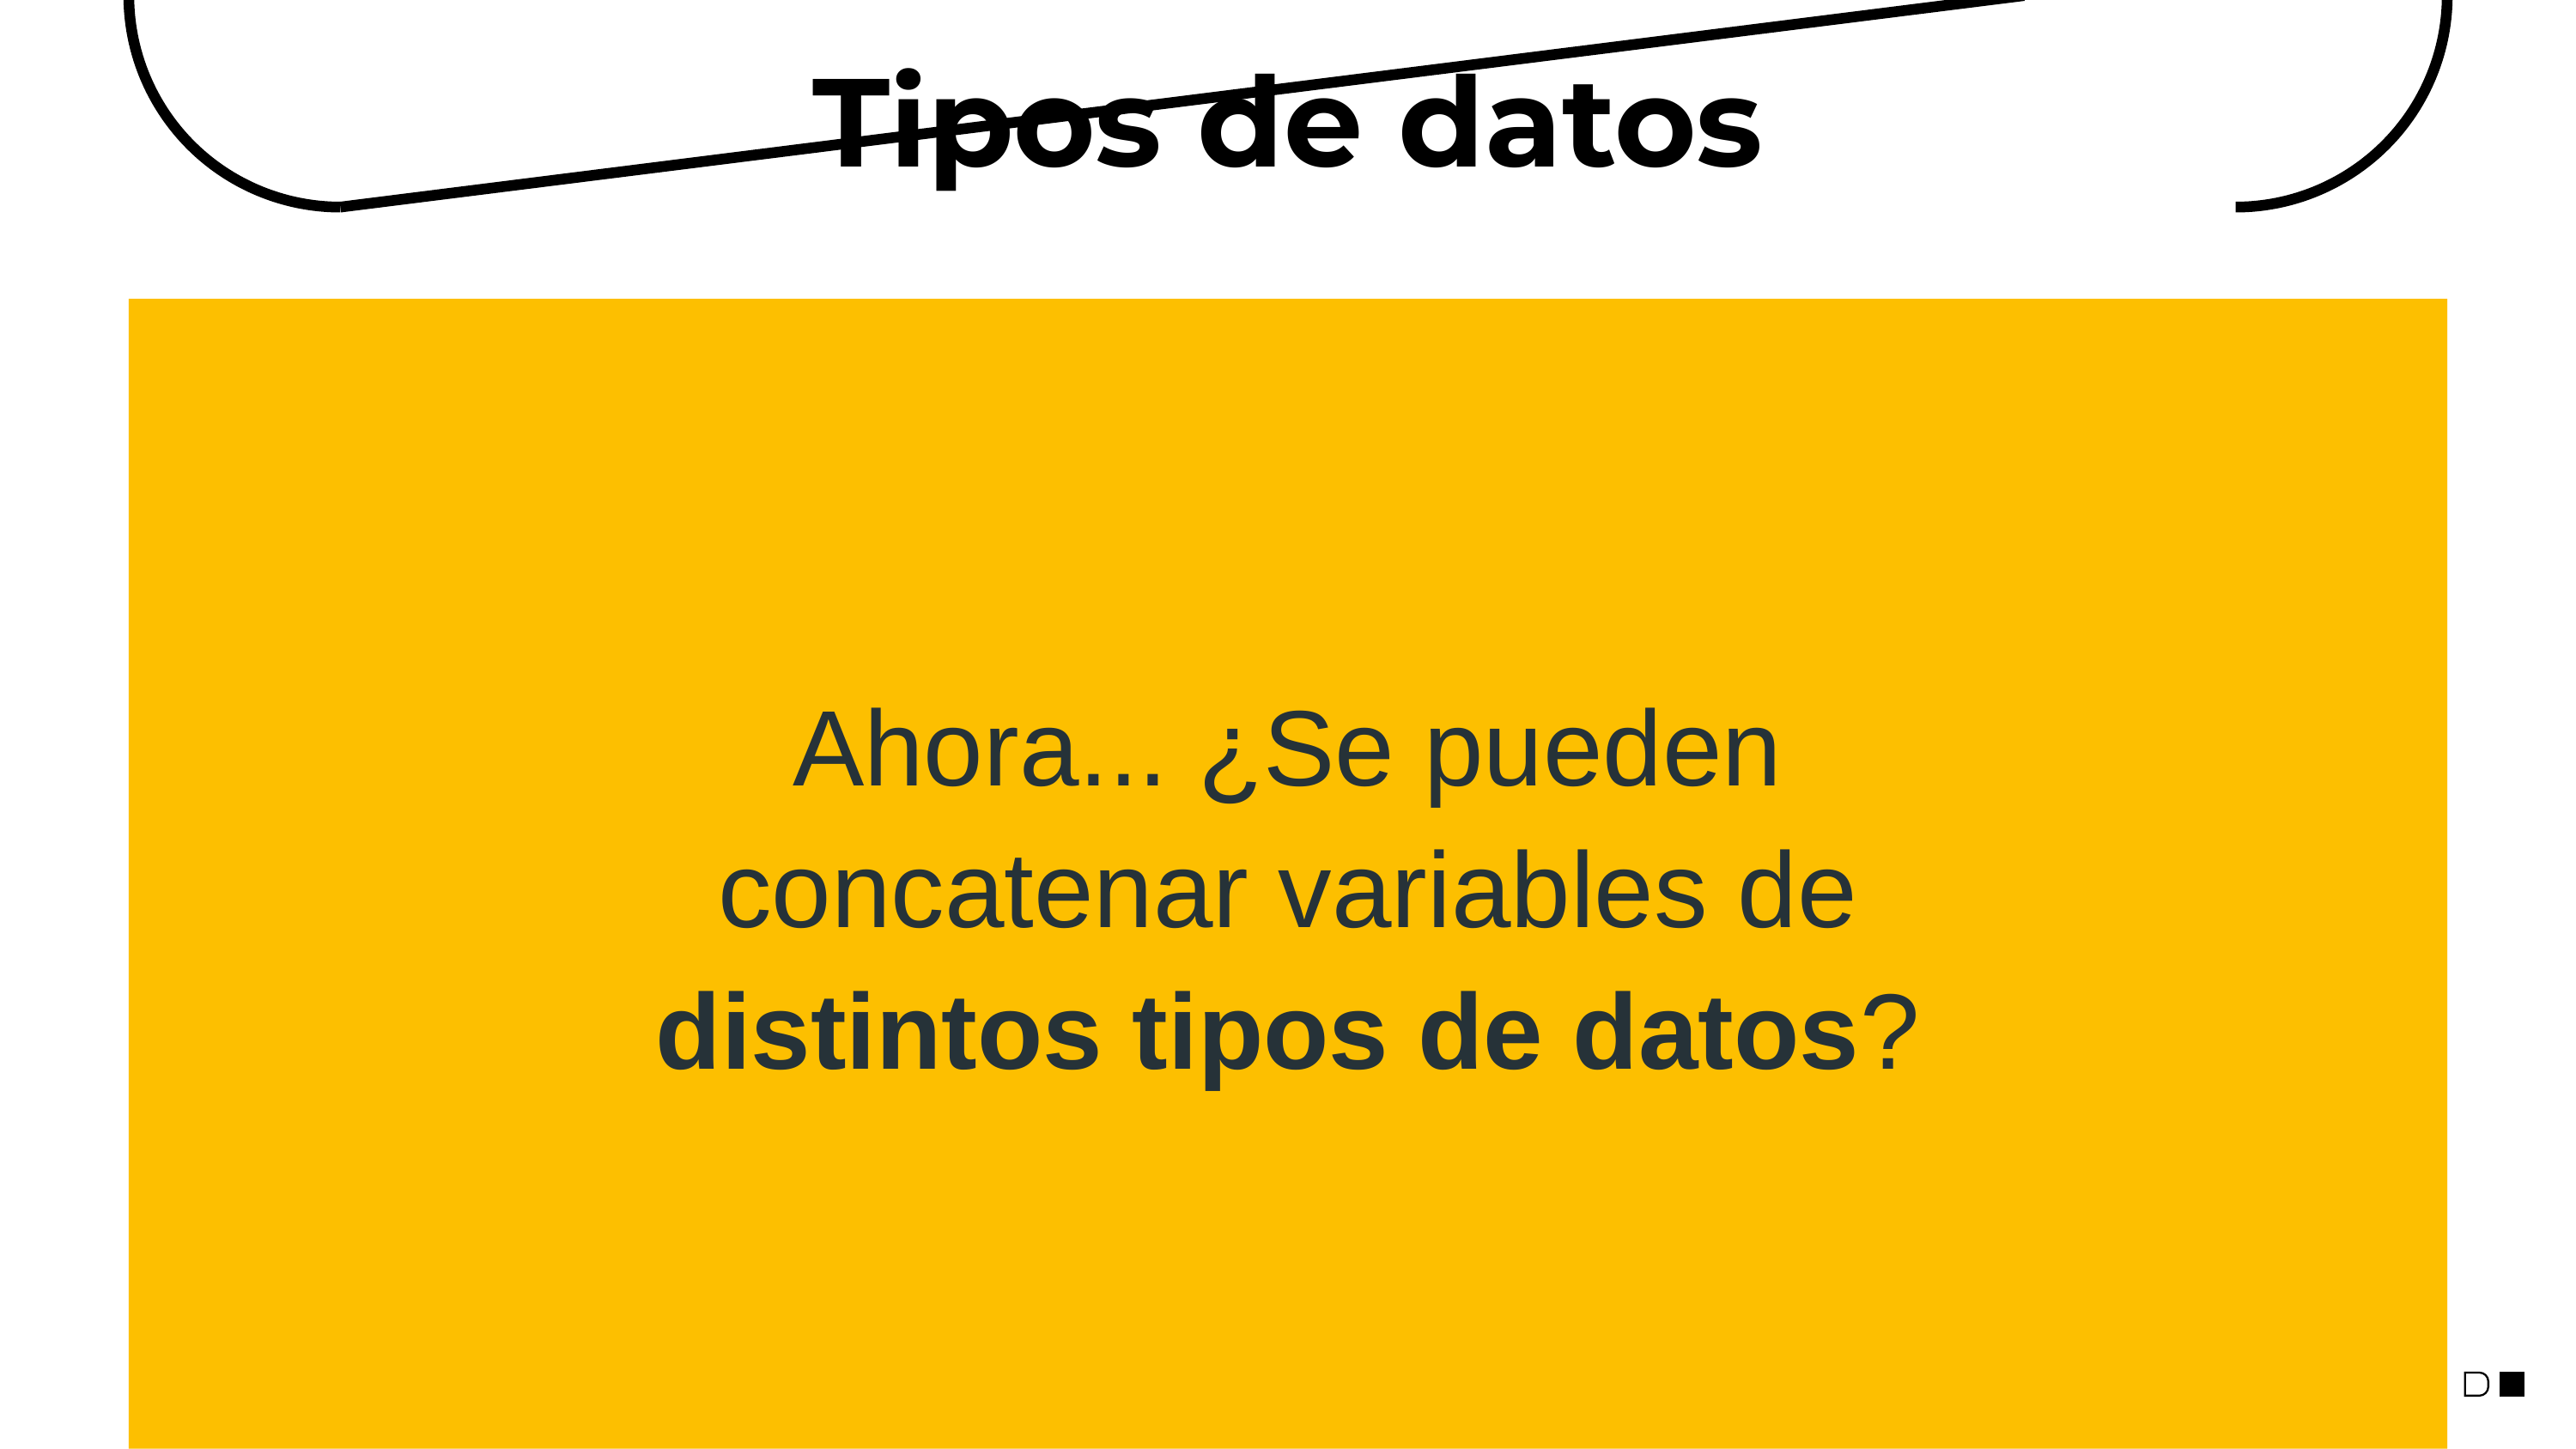

Tipos de datos

Ahora... ¿Se pueden concatenar variables de distintos tipos de datos?